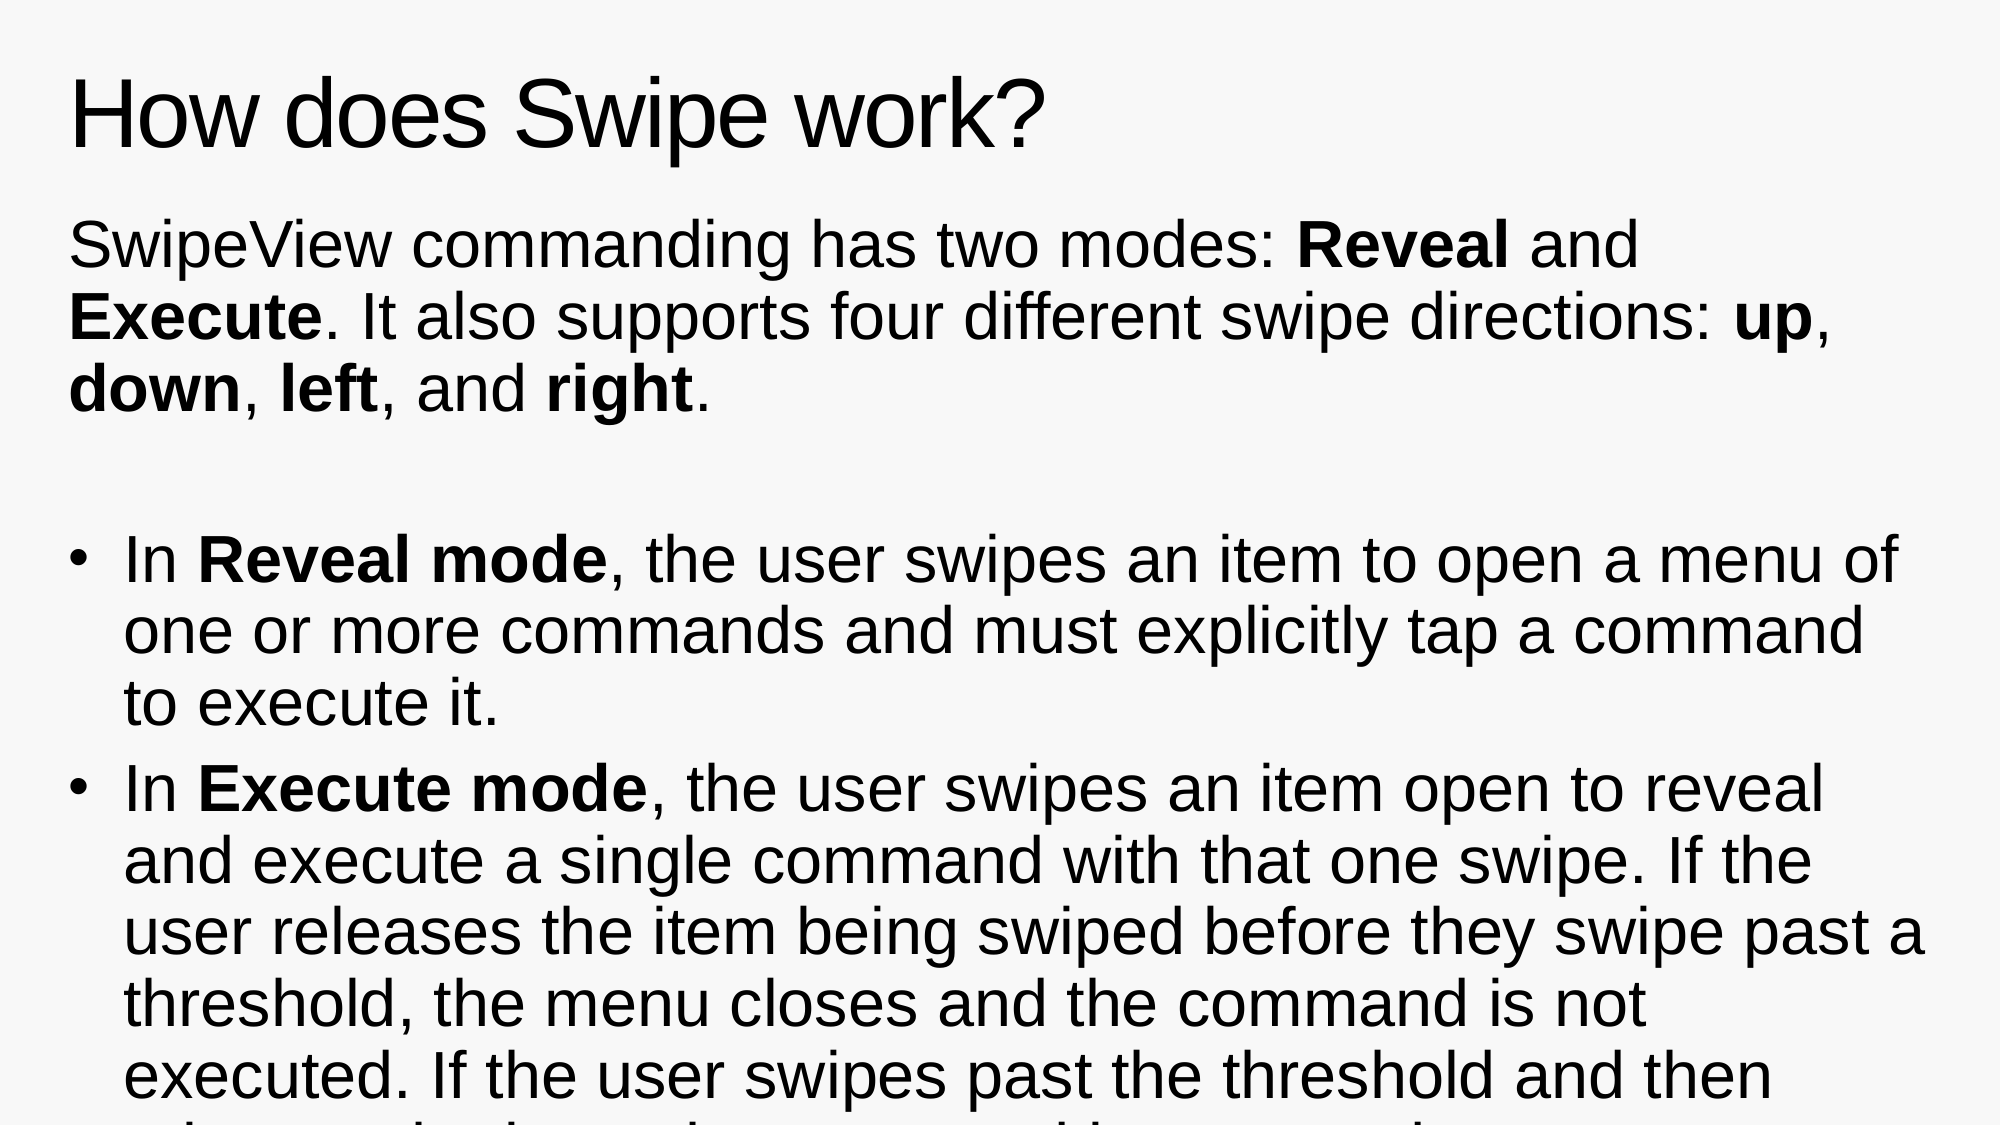

# How does Swipe work?
SwipeView commanding has two modes: Reveal and Execute. It also supports four different swipe directions: up, down, left, and right.

In Reveal mode, the user swipes an item to open a menu of one or more commands and must explicitly tap a command to execute it.
In Execute mode, the user swipes an item open to reveal and execute a single command with that one swipe. If the user releases the item being swiped before they swipe past a threshold, the menu closes and the command is not executed. If the user swipes past the threshold and then releases the item, the command is executed.